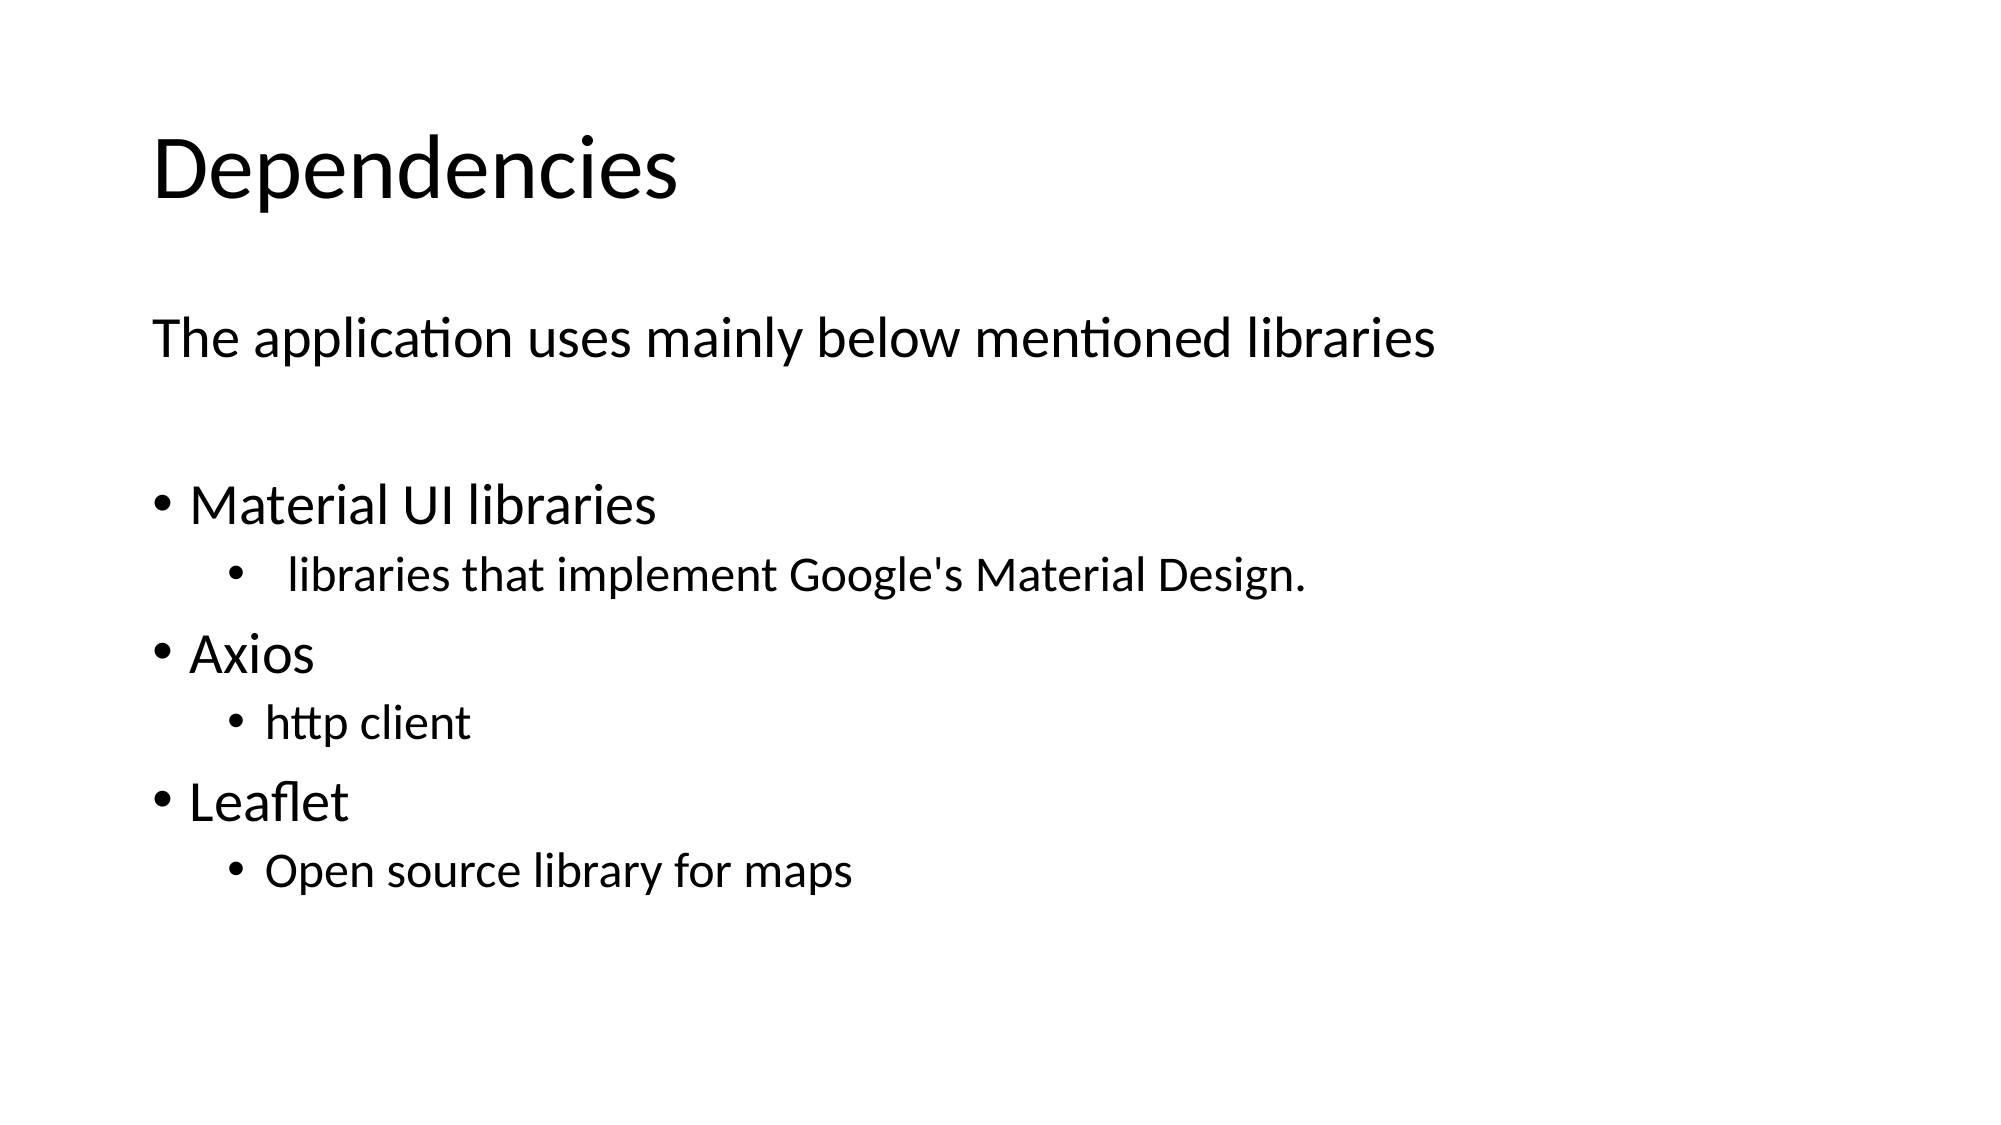

# Dependencies
The application uses mainly below mentioned libraries

Material UI libraries
  libraries that implement Google's Material Design.
Axios
http client
Leaflet
Open source library for maps